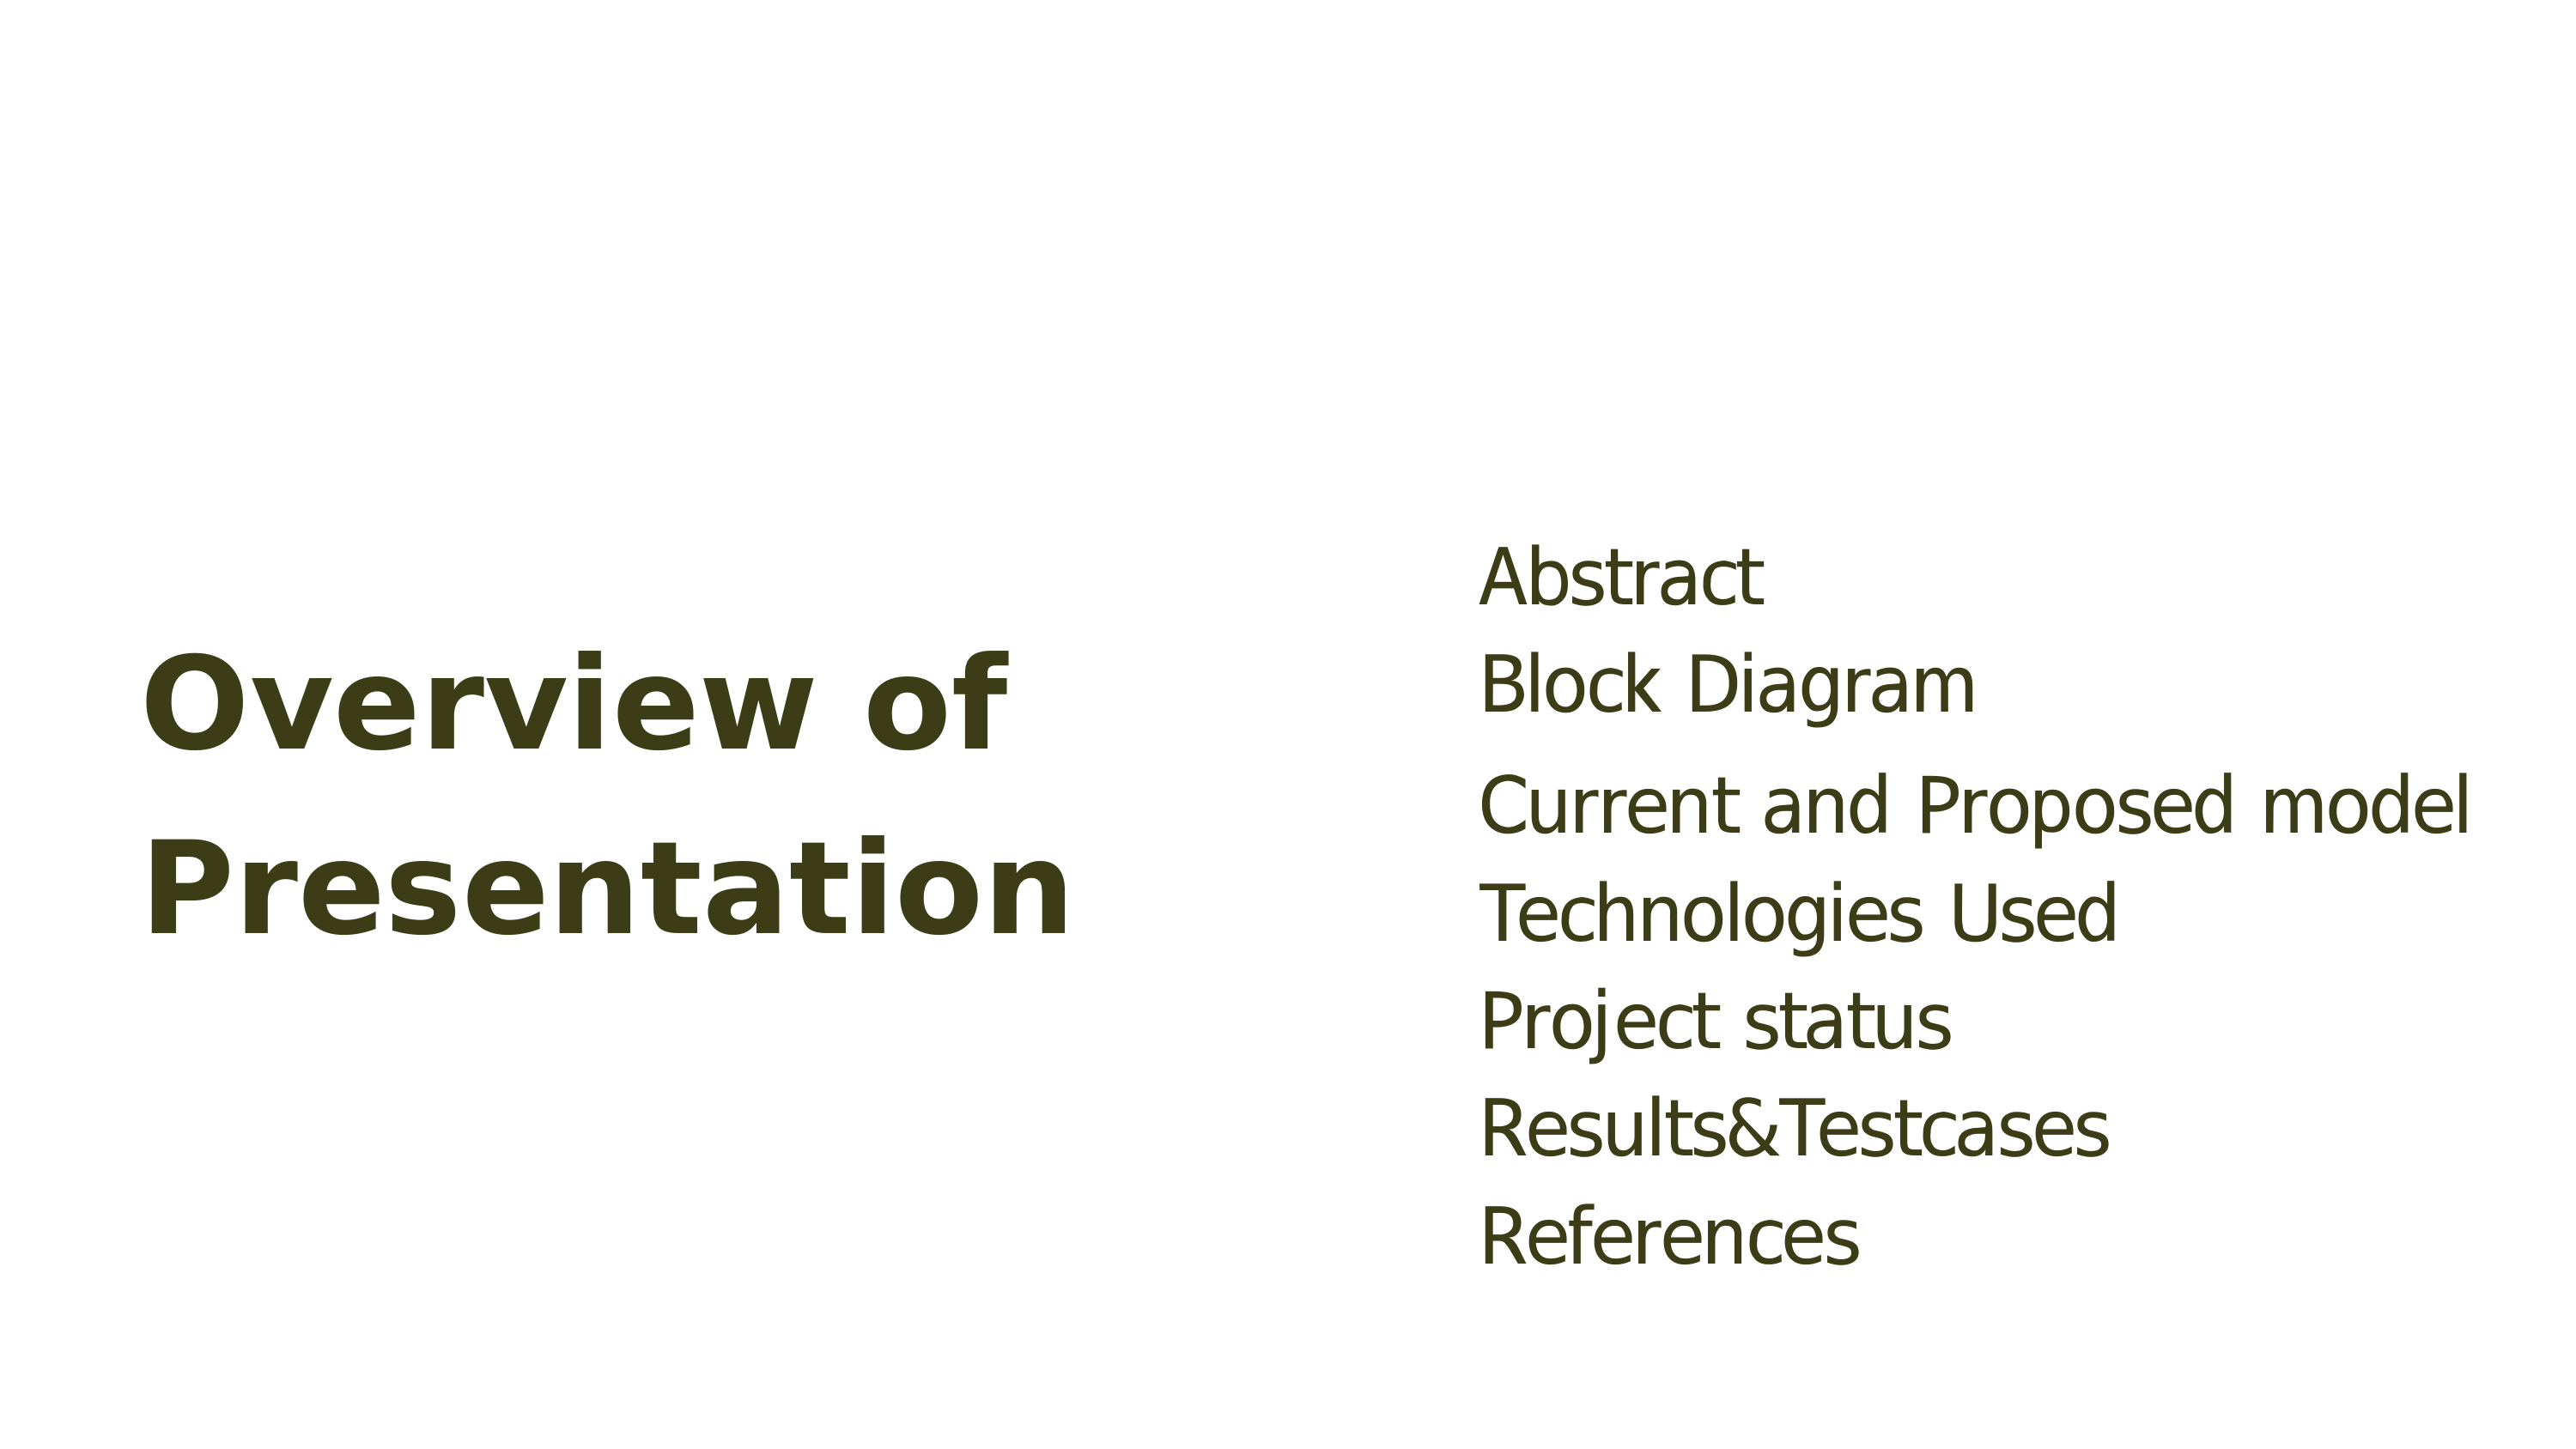

# Abstract Block Diagram
Overview of Presentation
Current and Proposed model  Technologies Used
Project status
Results&Testcases
References